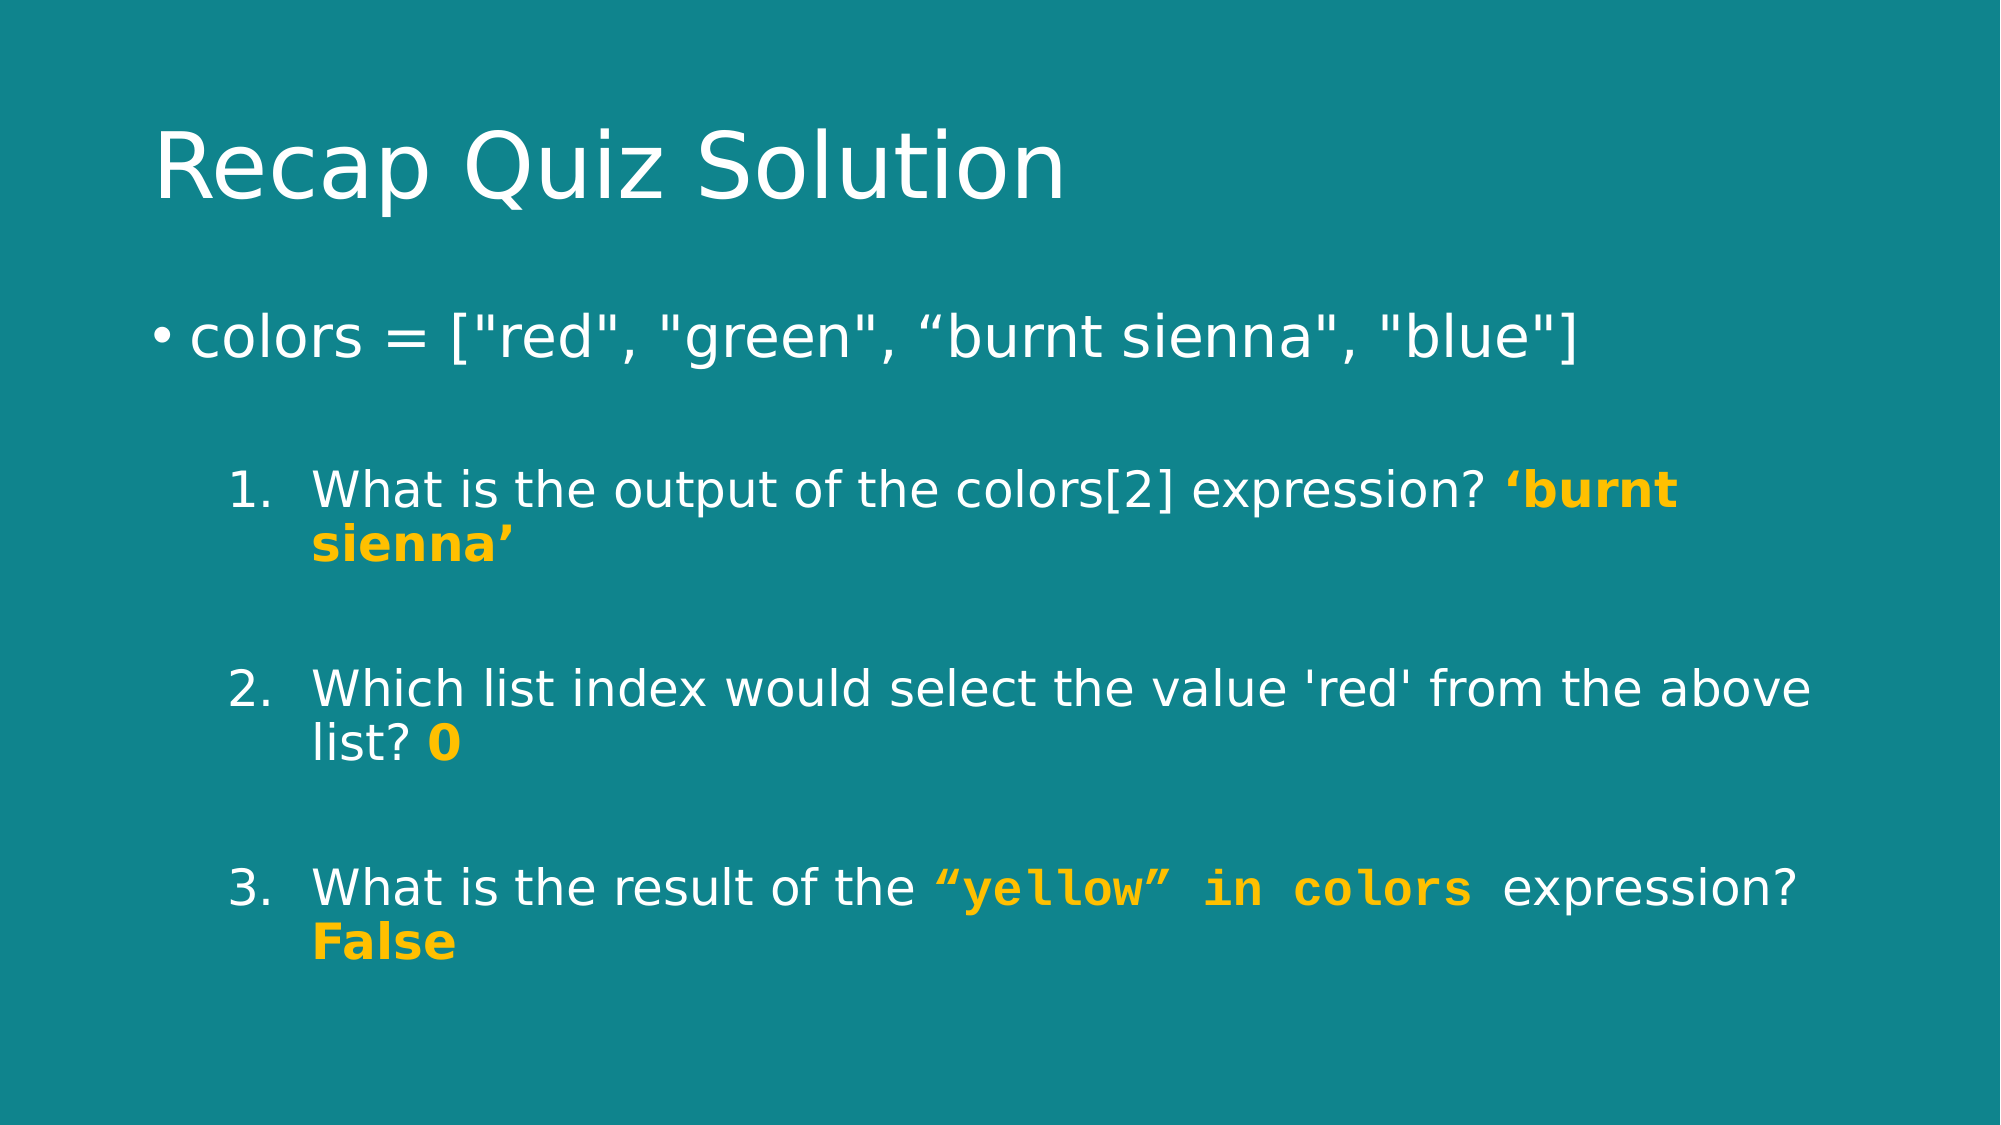

# Recap Quiz Solution
colors = ["red", "green", “burnt sienna", "blue"]

What is the output of the colors[2] expression? ‘burnt sienna’

Which list index would select the value 'red' from the above list? 0

What is the result of the “yellow” in colors expression? False